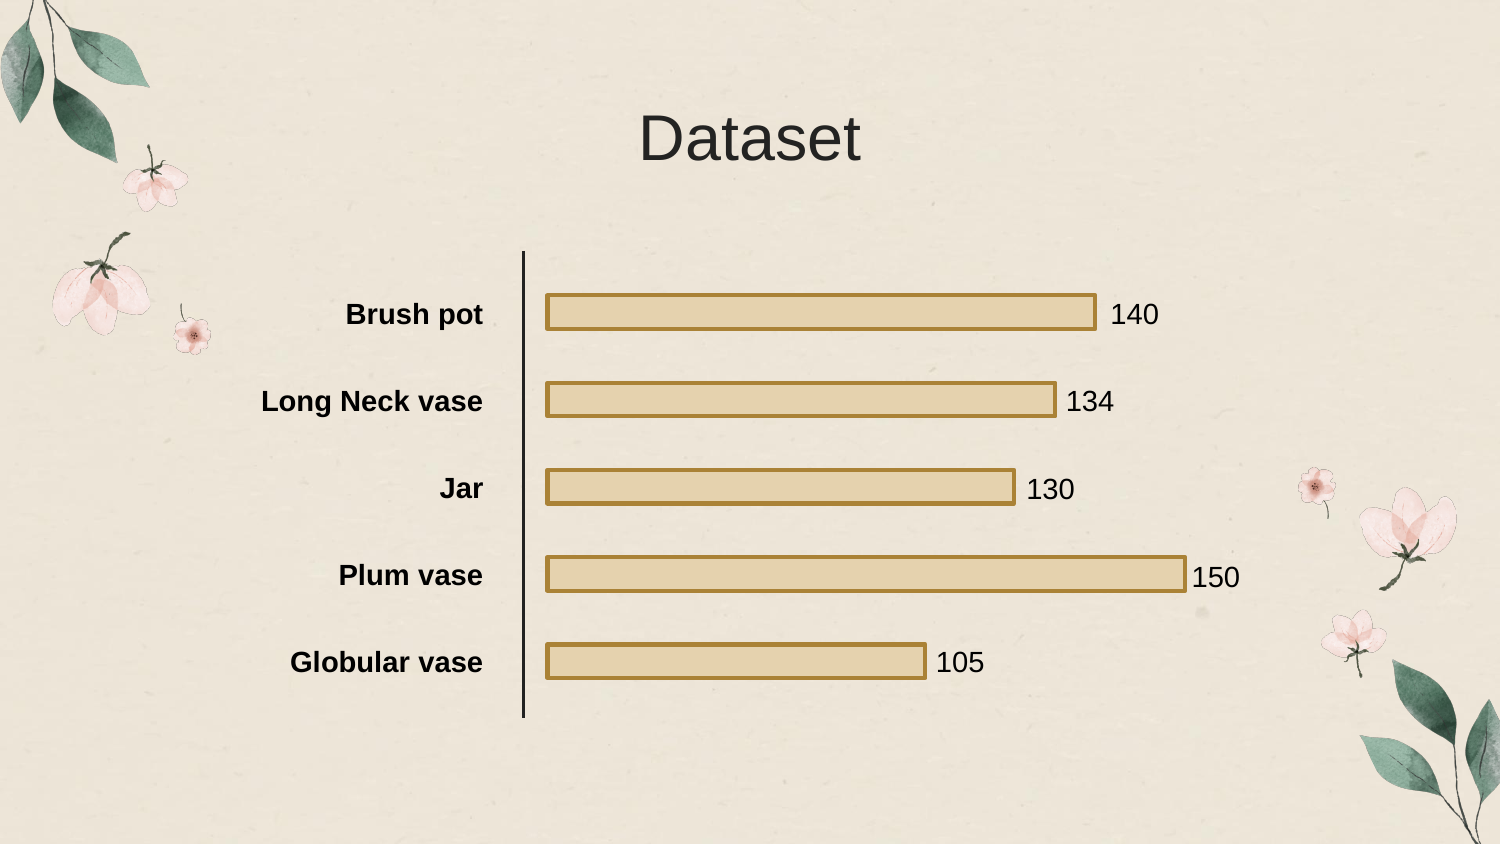

# Dataset
Brush pot
140

Long Neck vase
134

Jar
130

Plum vase
150

105
Globular vase